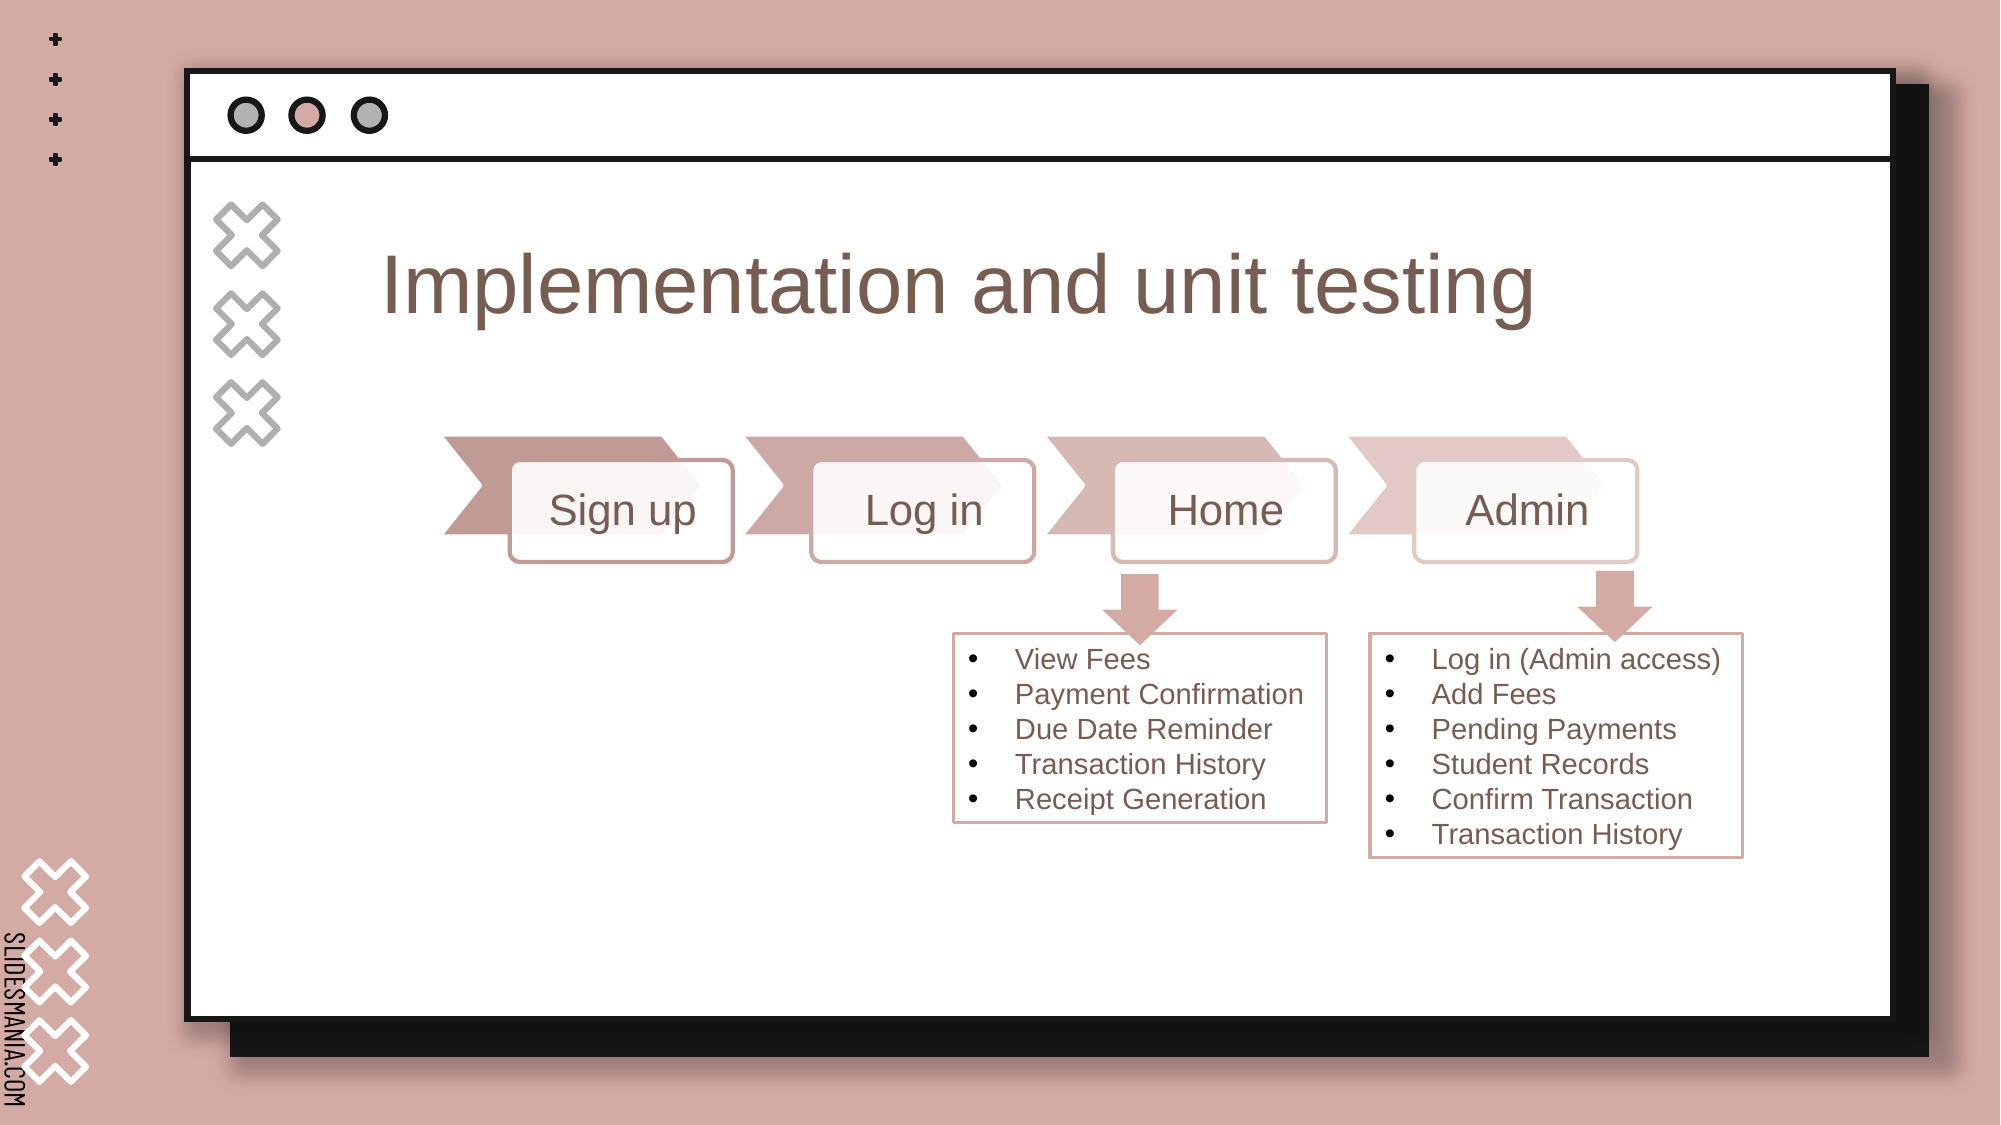

# Implementation and unit testing
Sign up
Log in
Home
Admin

View Fees
Payment Confirmation
Due Date Reminder
Transaction History
Receipt Generation
Log in (Admin access)
Add Fees
Pending Payments
Student Records
Confirm Transaction
Transaction History